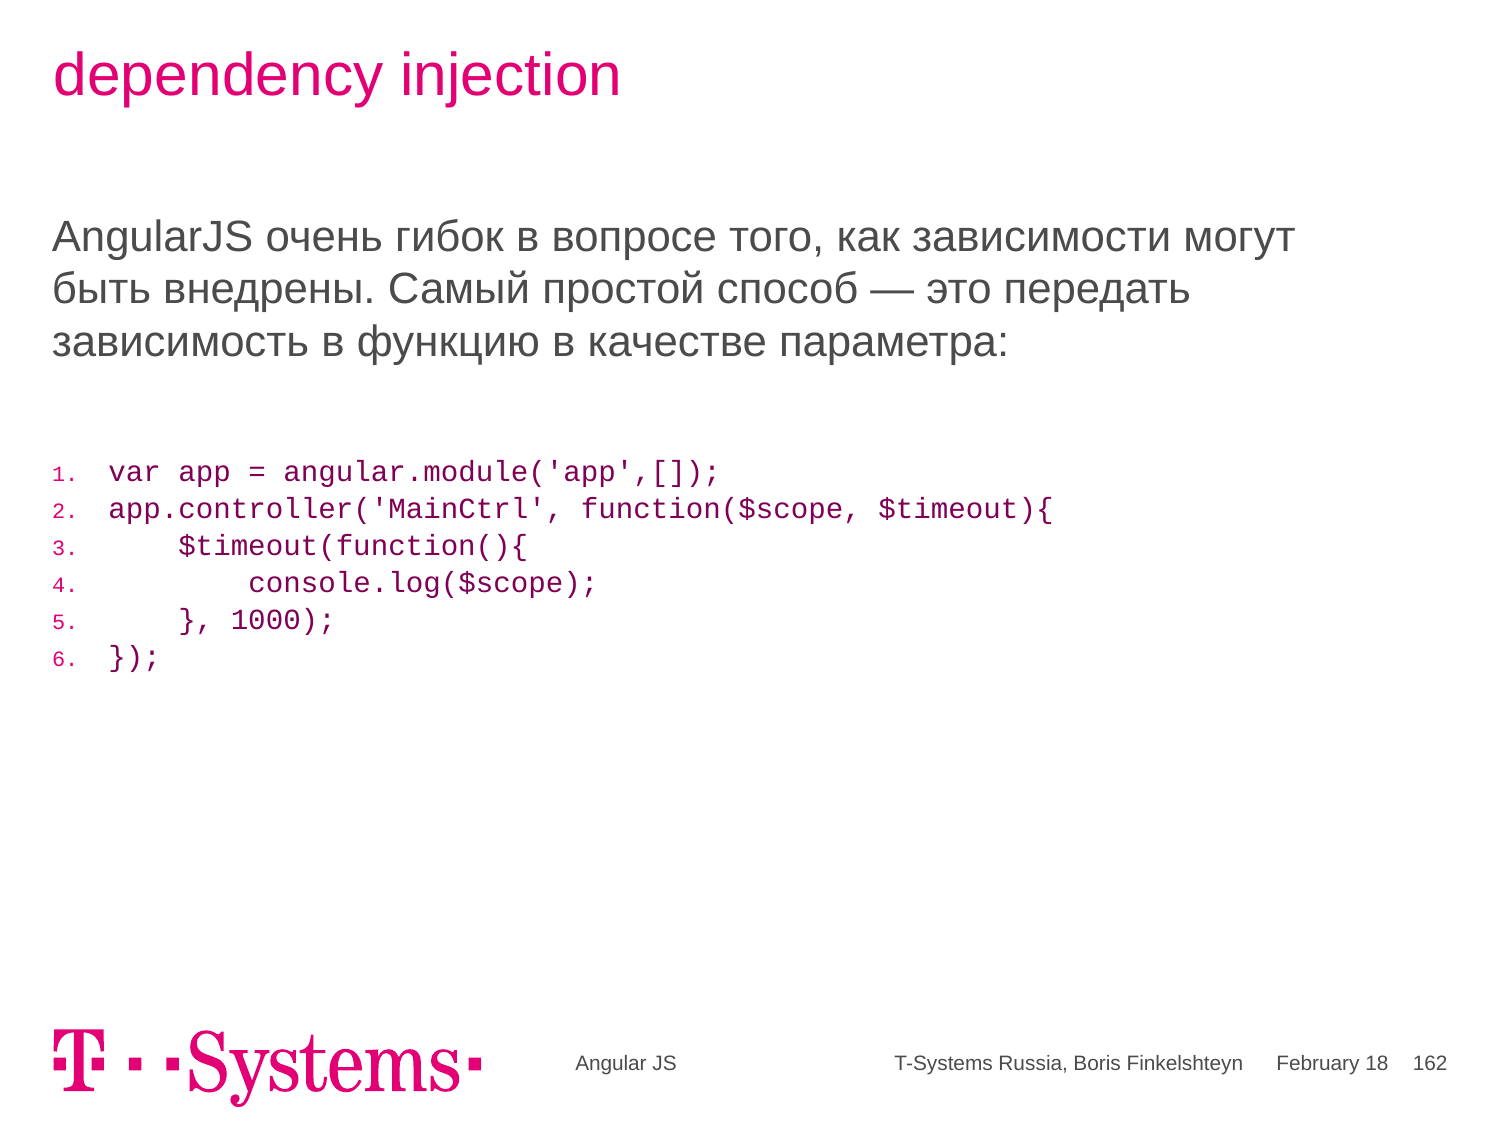

# dependency injection
AngularJS очень гибок в вопросе того, как зависимости могут быть внедрены. Самый простой способ — это передать зависимость в функцию в качестве параметра:
| var app = angular.module('app',[]); app.controller('MainCtrl', function($scope, $timeout){ $timeout(function(){ console.log($scope); }, 1000); }); |
| --- |
Angular JS                                      T-Systems Russia, Boris Finkelshteyn
February 18
162